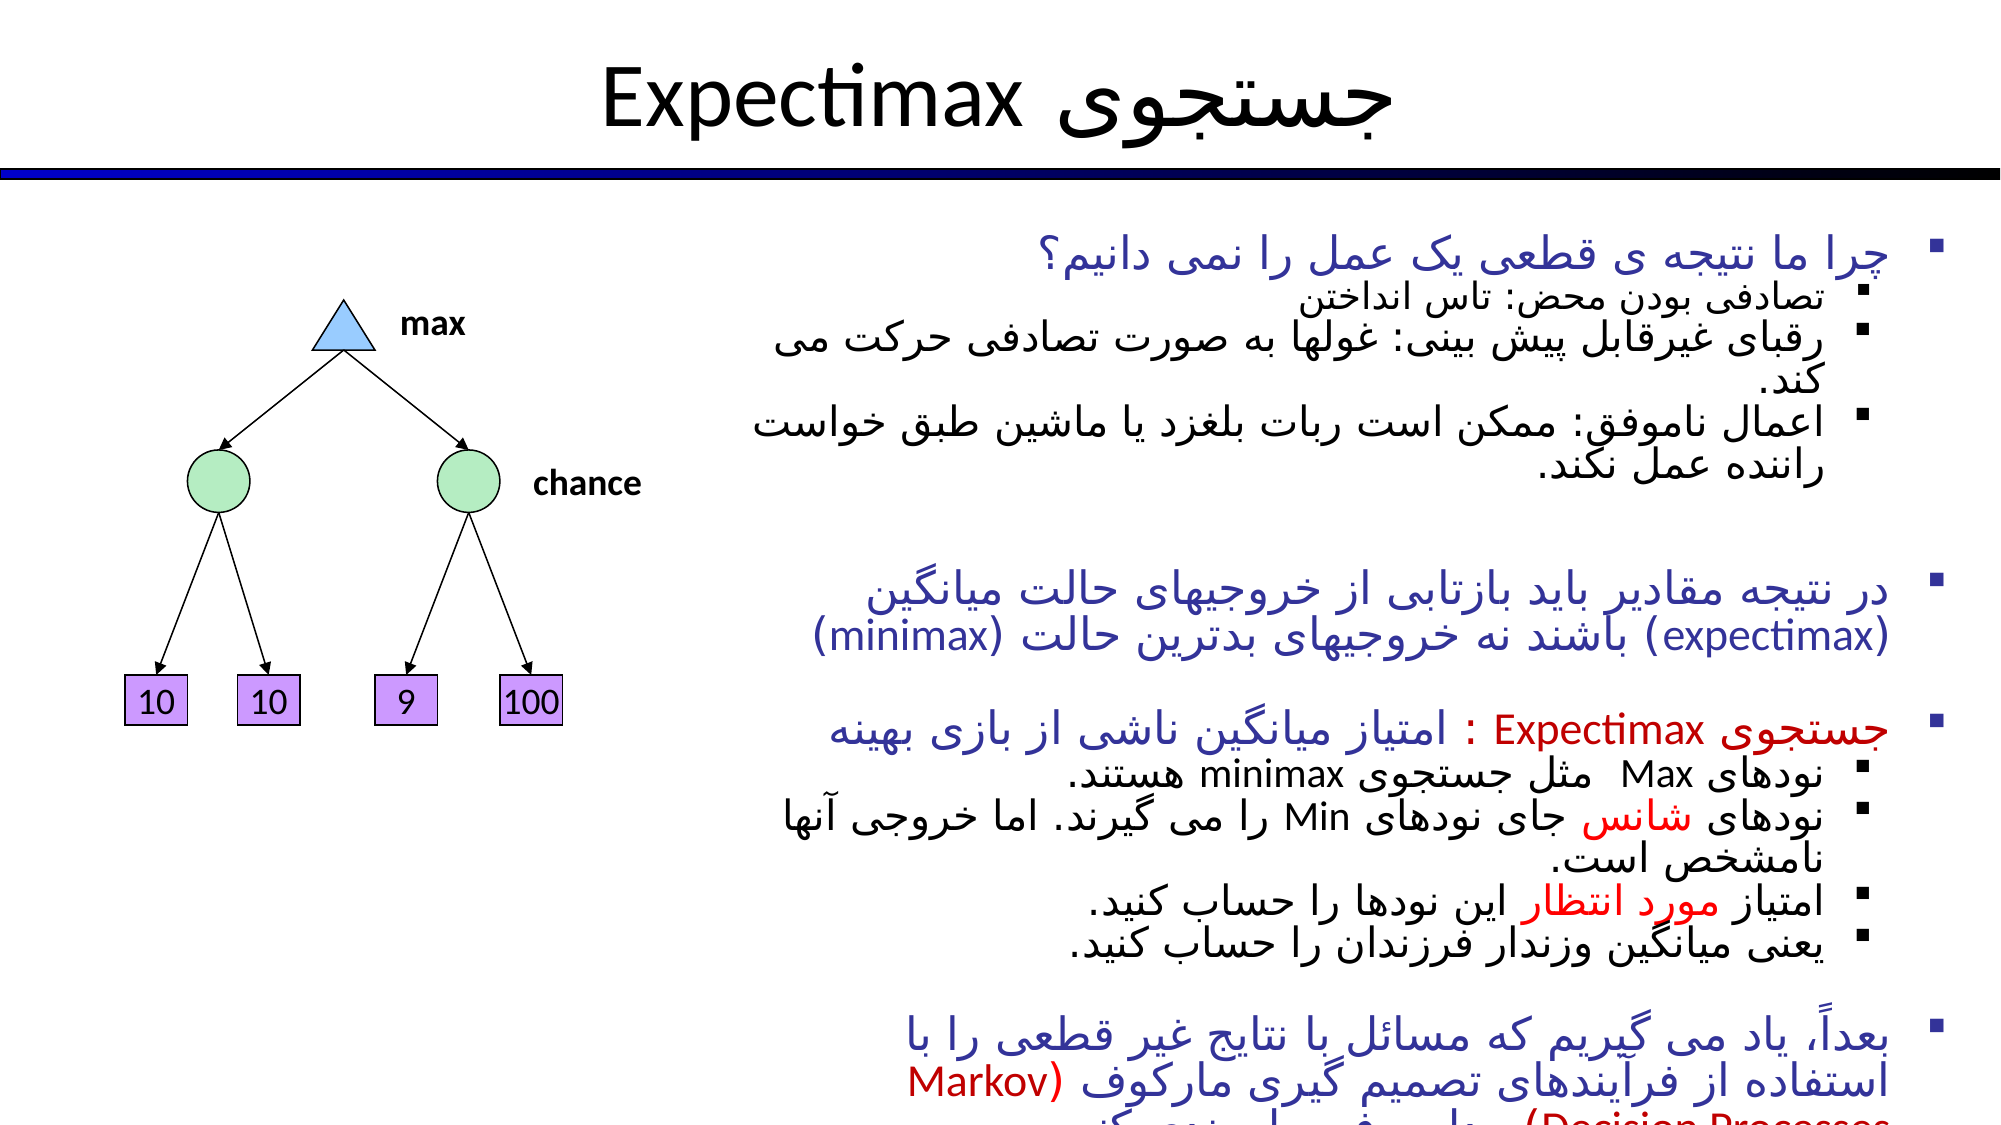

# جستجوی Expectimax
چرا ما نتیجه ی قطعی یک عمل را نمی دانیم؟
تصادفی بودن محض: تاس انداختن
رقبای غیرقابل پیش بینی: غولها به صورت تصادفی حرکت می کند.
اعمال ناموفق: ممکن است ربات بلغزد یا ماشین طبق خواست راننده عمل نکند.

در نتیجه مقادیر باید بازتابی از خروجیهای حالت میانگین (expectimax) باشند نه خروجیهای بدترین حالت (minimax)

جستجوی Expectimax : امتیاز میانگین ناشی از بازی بهینه
نودهای Max  مثل جستجوی minimax هستند.
نودهای شانس جای نودهای Min را می گیرند. اما خروجی آنها نامشخص است.
امتیاز مورد انتظار این نودها را حساب کنید.
یعنی میانگین وزندار فرزندان را حساب کنید.

بعداً، یاد می گیریم که مسائل با نتایج غیر قطعی را با استفاده از فرآیندهای تصمیم گیری مارکوف (Markov Decision Processes) مدل و فرمول بندی کنیم.
max

chance
10
10
4
10
5
9
7
100